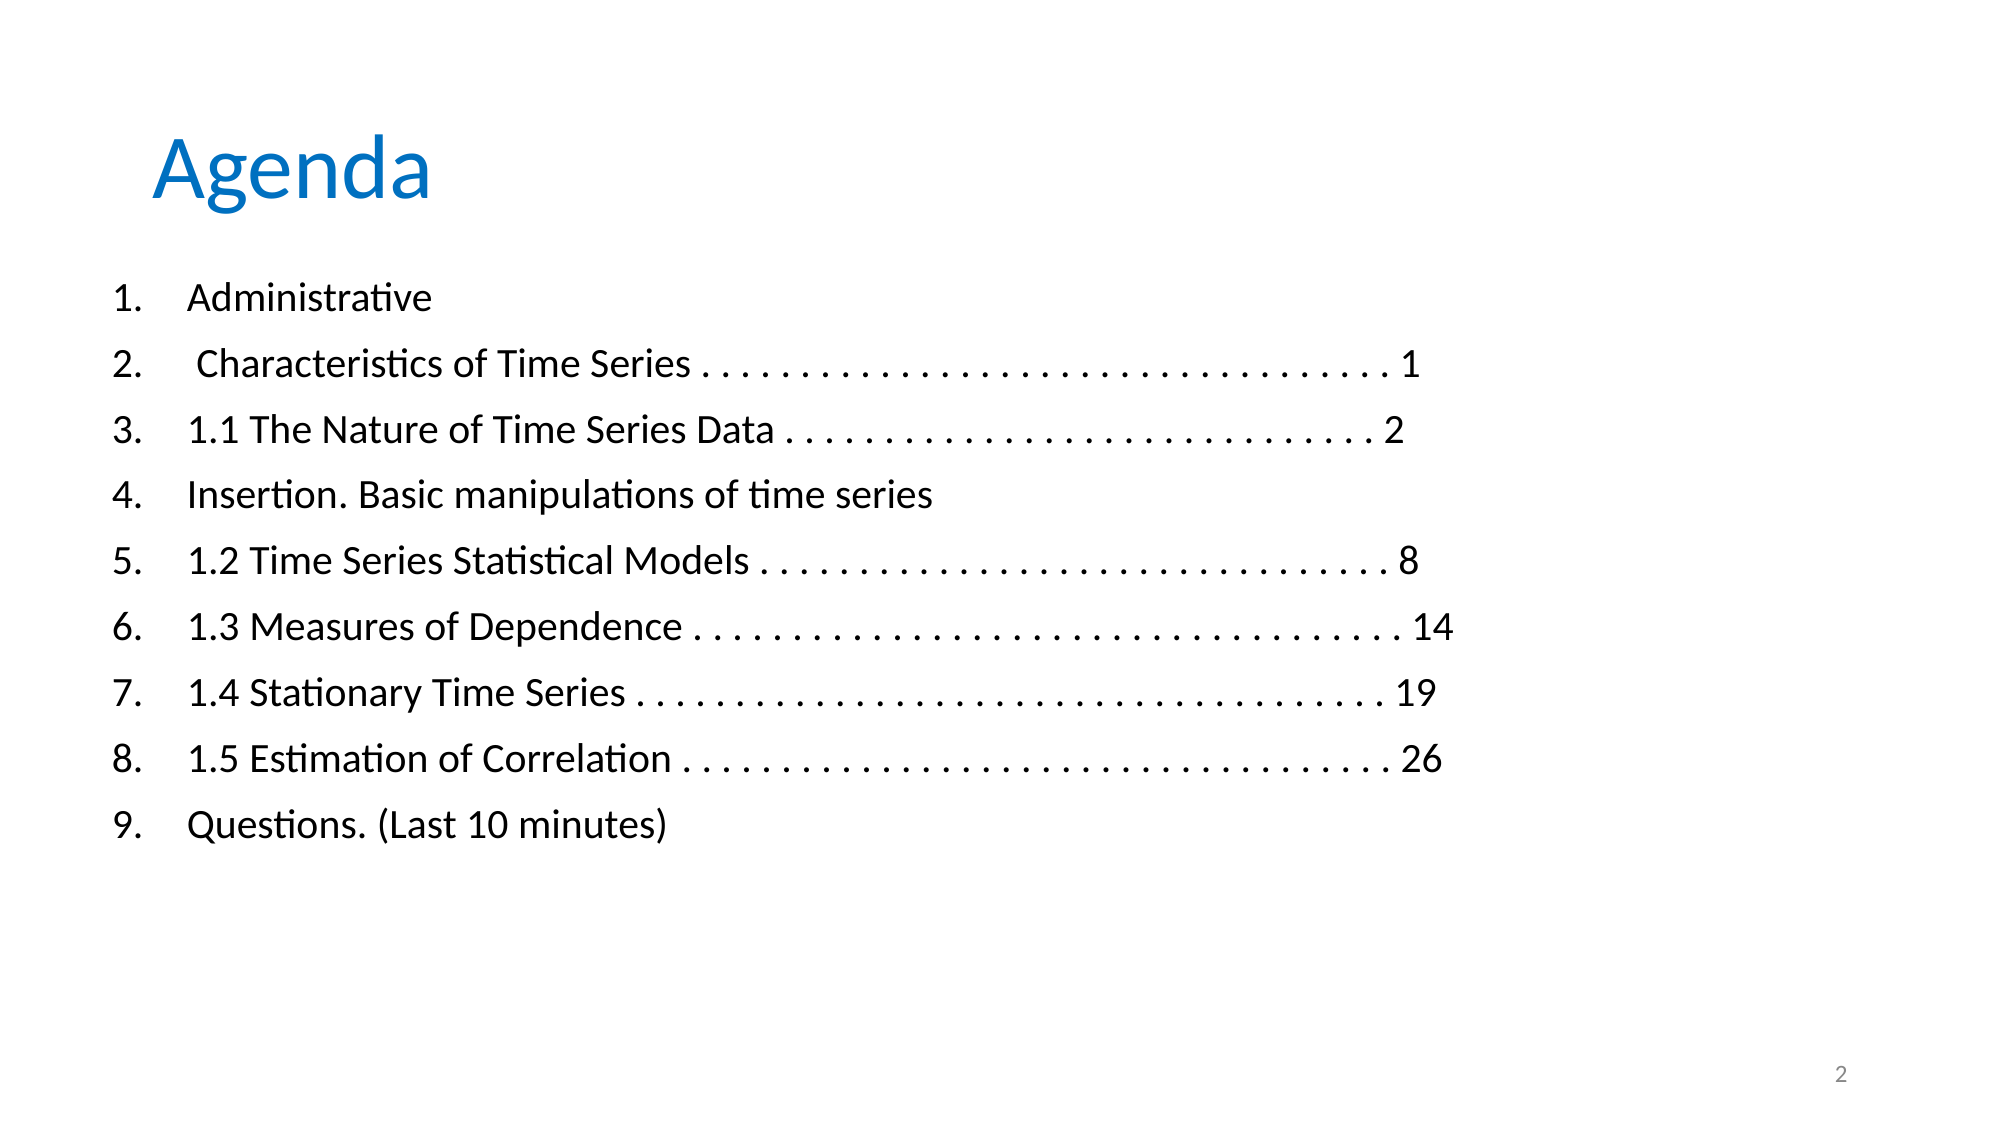

# Agenda
Administrative
 Characteristics of Time Series . . . . . . . . . . . . . . . . . . . . . . . . . . . . . . . . . . . 1
1.1 The Nature of Time Series Data . . . . . . . . . . . . . . . . . . . . . . . . . . . . . . 2
Insertion. Basic manipulations of time series
1.2 Time Series Statistical Models . . . . . . . . . . . . . . . . . . . . . . . . . . . . . . . . 8
1.3 Measures of Dependence . . . . . . . . . . . . . . . . . . . . . . . . . . . . . . . . . . . . 14
1.4 Stationary Time Series . . . . . . . . . . . . . . . . . . . . . . . . . . . . . . . . . . . . . . 19
1.5 Estimation of Correlation . . . . . . . . . . . . . . . . . . . . . . . . . . . . . . . . . . . . 26
Questions. (Last 10 minutes)

2